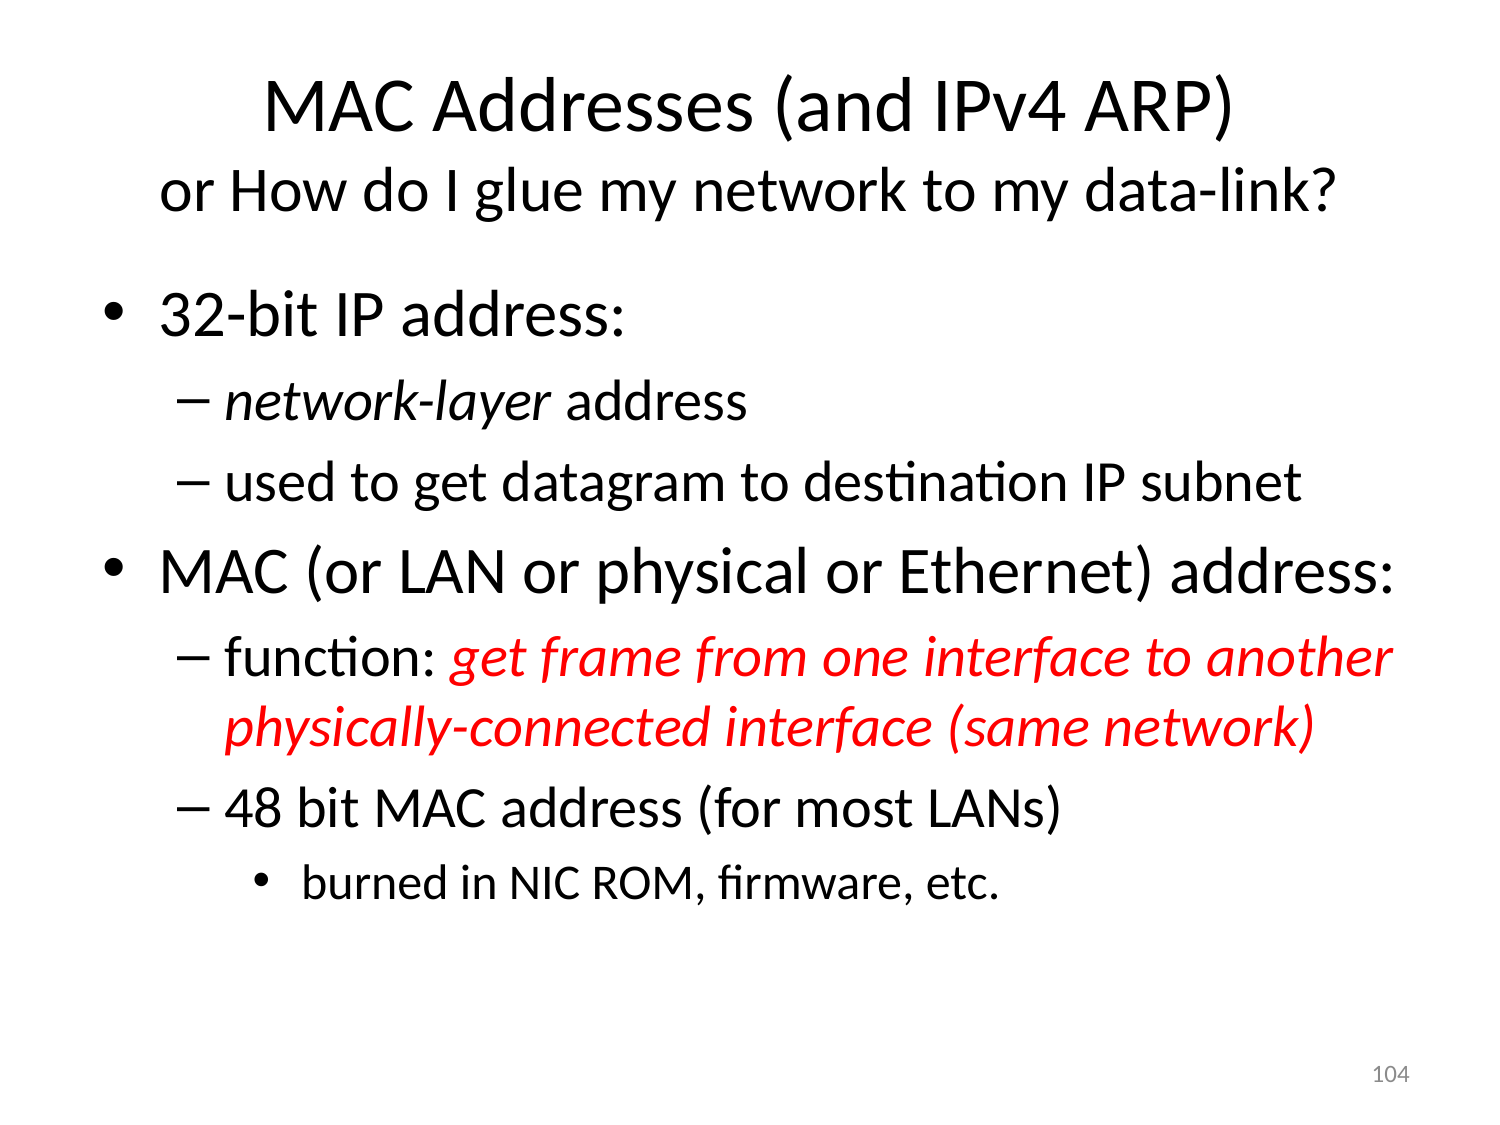

# MAC Addresses (and IPv4 ARP) or How do I glue my network to my data-link?
32-bit IP address:
network-layer address
used to get datagram to destination IP subnet
MAC (or LAN or physical or Ethernet) address:
function: get frame from one interface to another physically-connected interface (same network)
48 bit MAC address (for most LANs)
 burned in NIC ROM, firmware, etc.
104